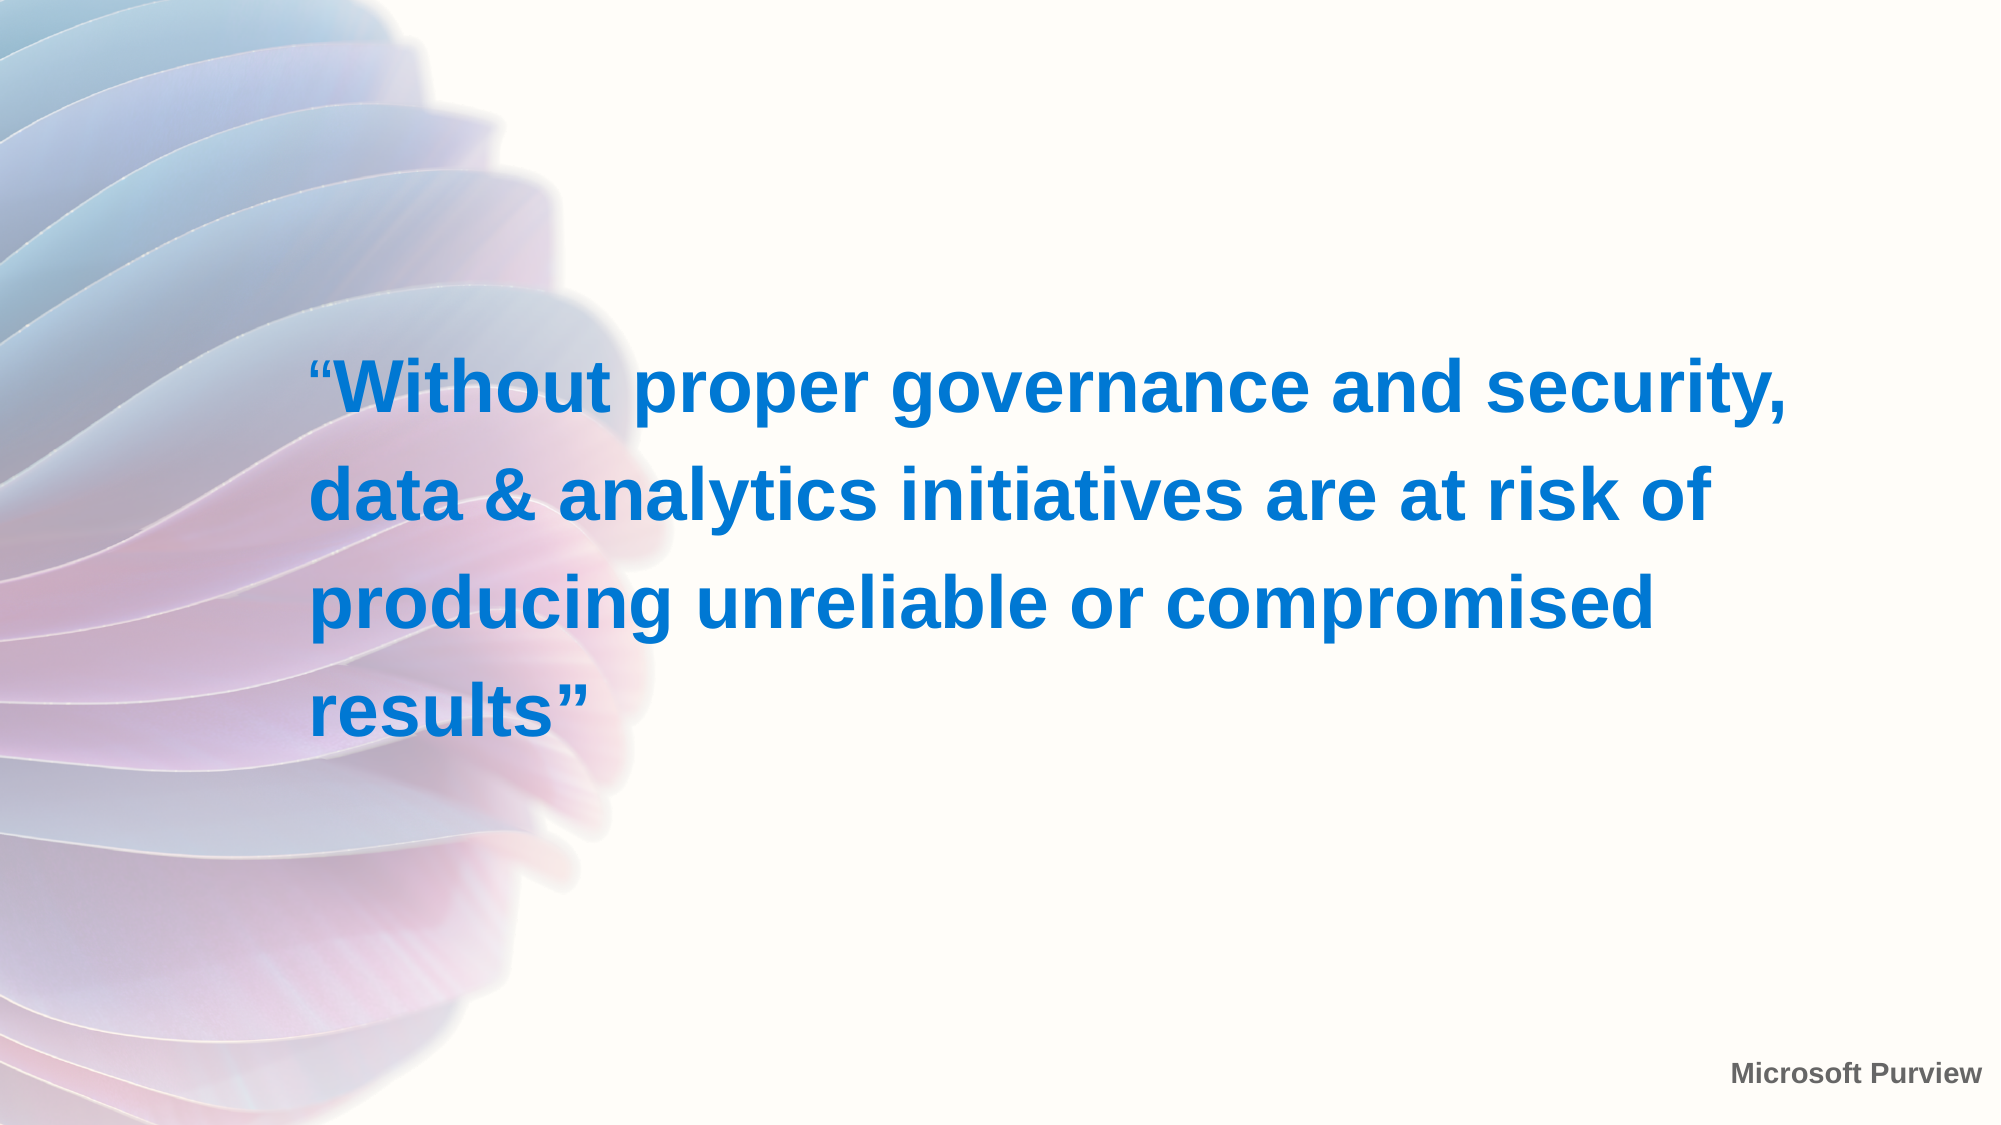

“Without proper governance and security, data & analytics initiatives are at risk of producing unreliable or compromised results”